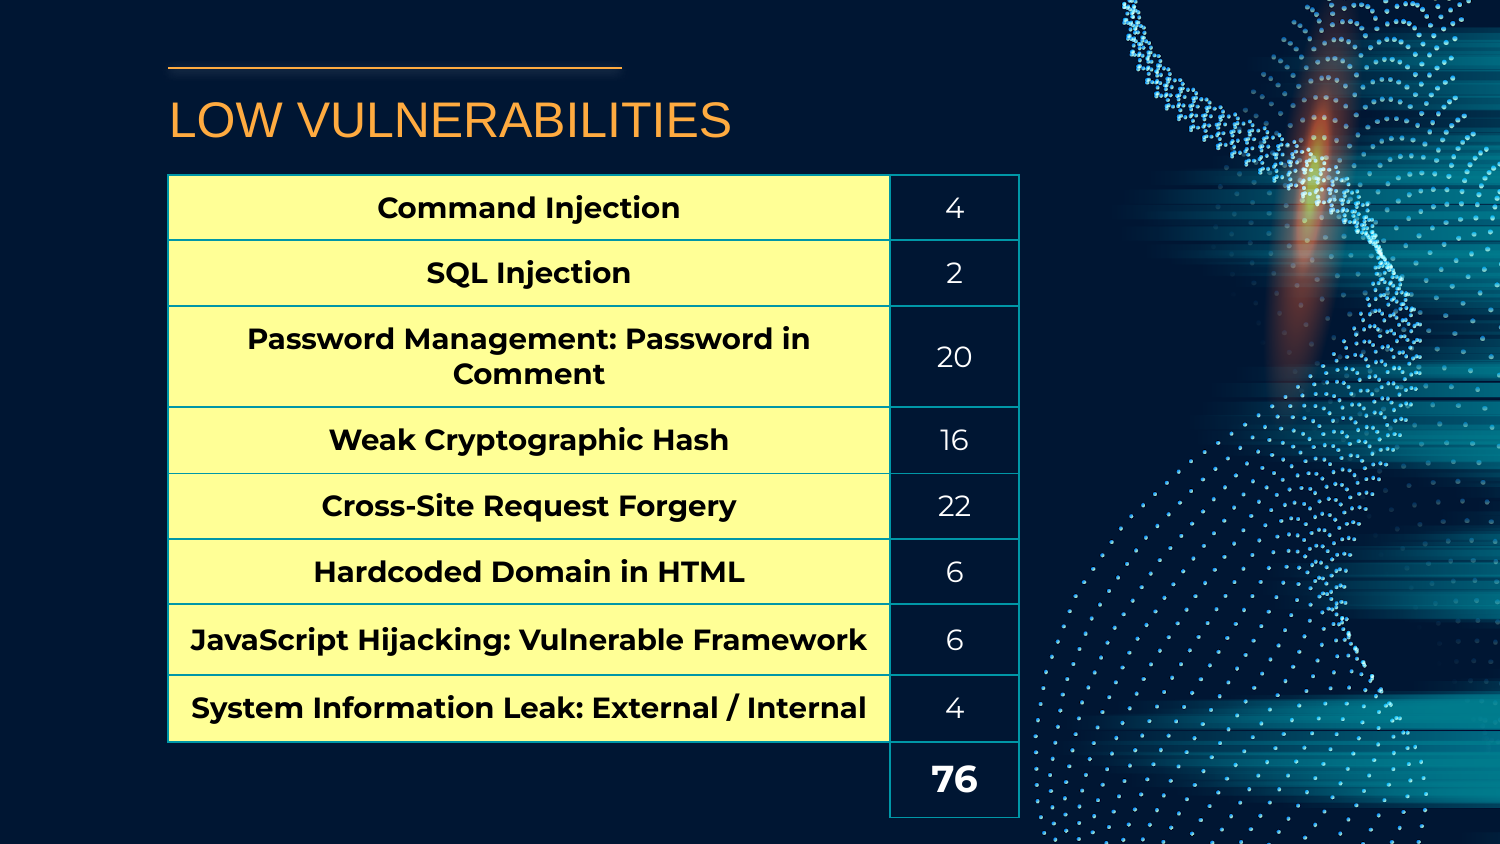

# LOW VULNERABILITIES
| Command Injection | 4 |
| --- | --- |
| SQL Injection | 2 |
| Password Management: Password in Comment | 20 |
| Weak Cryptographic Hash | 16 |
| Cross-Site Request Forgery | 22 |
| Hardcoded Domain in HTML | 6 |
| JavaScript Hijacking: Vulnerable Framework | 6 |
| System Information Leak: External / Internal | 4 |
|  | 76 |